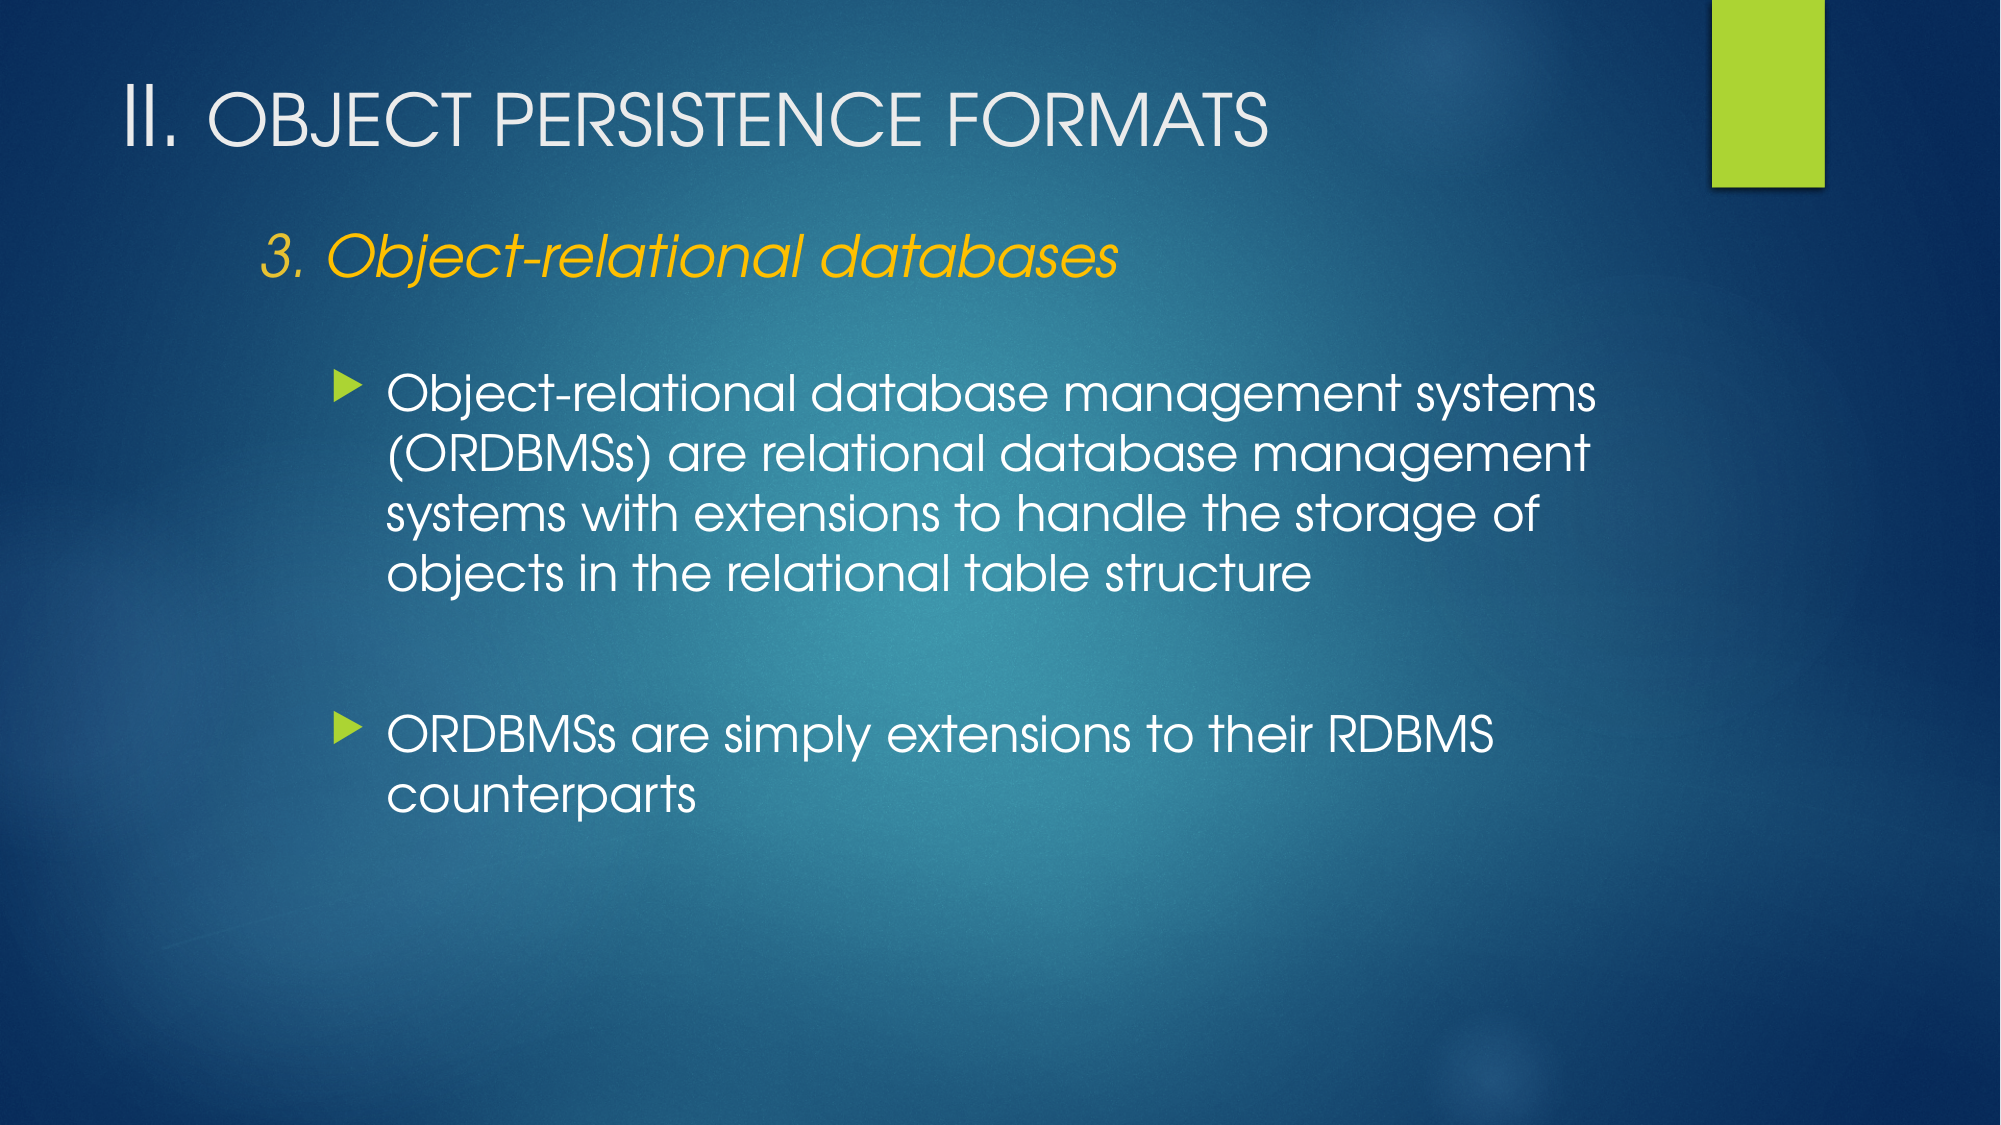

14
# II. OBJECT PERSISTENCE FORMATS
3. Object-relational databases
Object-relational database management systems (ORDBMSs) are relational database management systems with extensions to handle the storage of objects in the relational table structure

ORDBMSs are simply extensions to their RDBMS counterparts